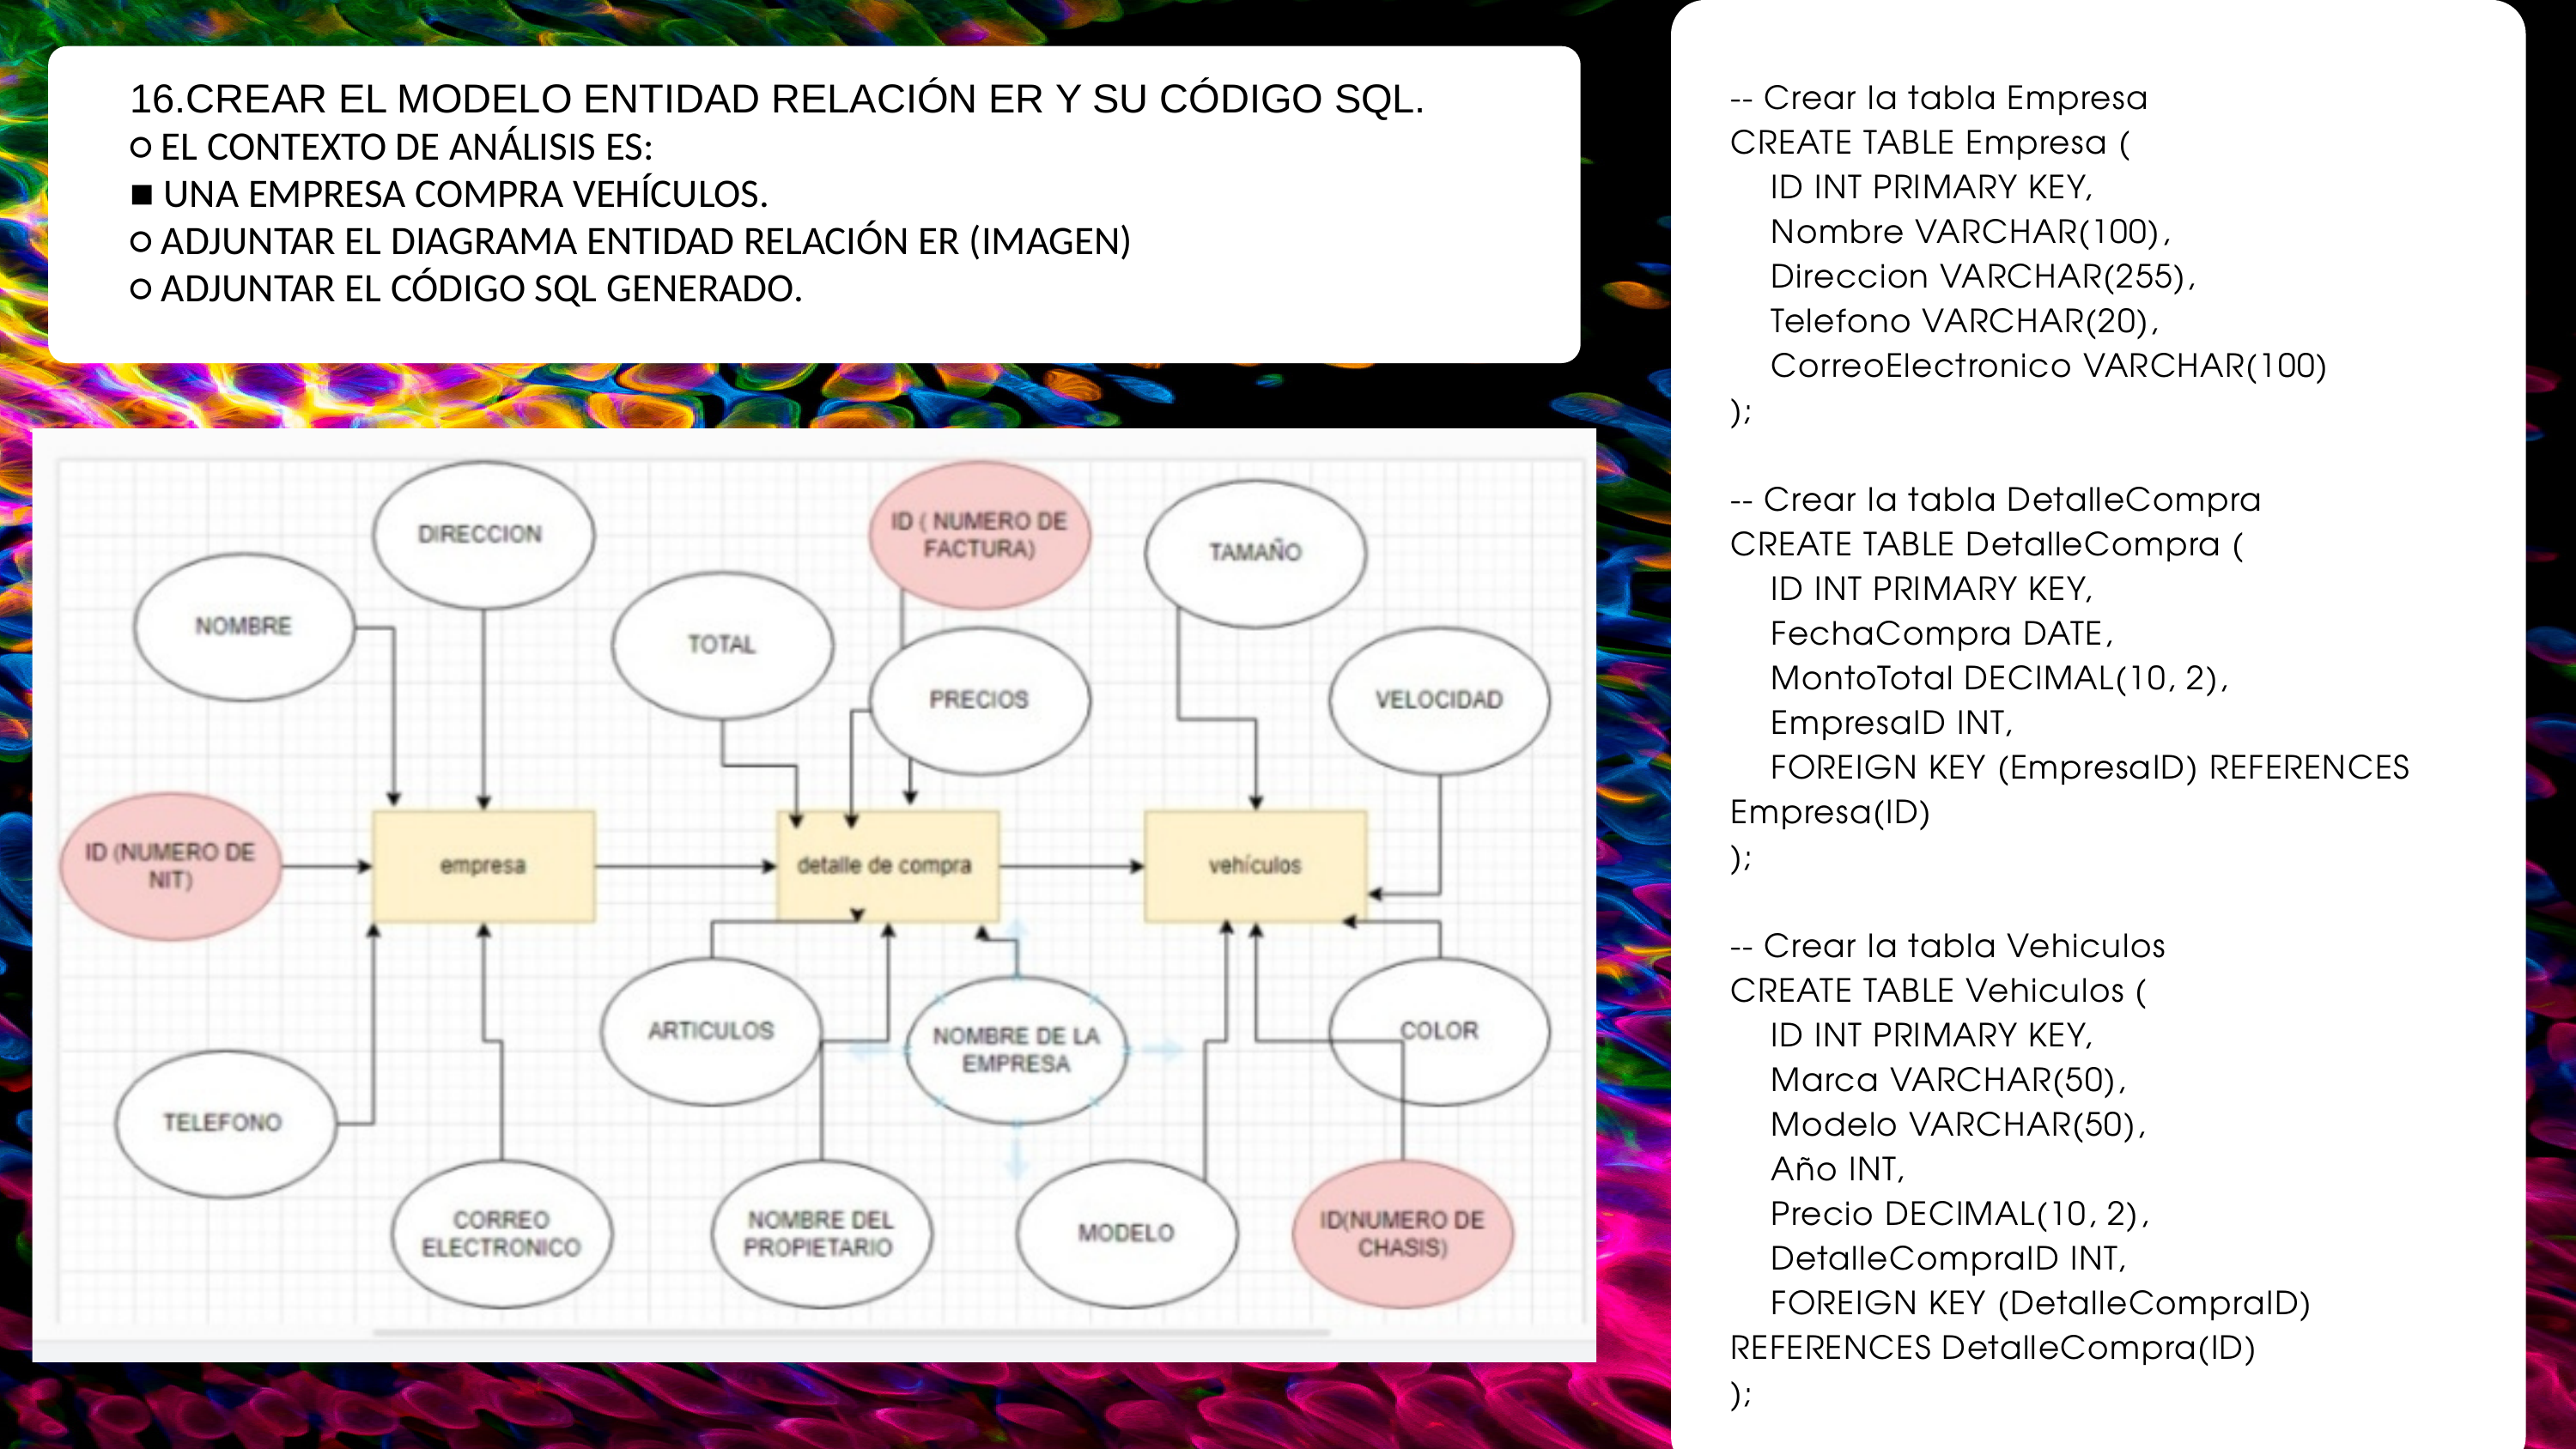

-- Crear la tabla Empresa
CREATE TABLE Empresa (
    ID INT PRIMARY KEY,
    Nombre VARCHAR(100),
    Direccion VARCHAR(255),
    Telefono VARCHAR(20),
    CorreoElectronico VARCHAR(100)
);

-- Crear la tabla DetalleCompra
CREATE TABLE DetalleCompra (
    ID INT PRIMARY KEY,
    FechaCompra DATE,
    MontoTotal DECIMAL(10, 2),
    EmpresaID INT,
    FOREIGN KEY (EmpresaID) REFERENCES Empresa(ID)
);

-- Crear la tabla Vehiculos
CREATE TABLE Vehiculos (
    ID INT PRIMARY KEY,
    Marca VARCHAR(50),
    Modelo VARCHAR(50),
    Año INT,
    Precio DECIMAL(10, 2),
    DetalleCompraID INT,
    FOREIGN KEY (DetalleCompraID) REFERENCES DetalleCompra(ID)
);
16.CREAR EL MODELO ENTIDAD RELACIÓN ER Y SU CÓDIGO SQL.
○ EL CONTEXTO DE ANÁLISIS ES:
■ UNA EMPRESA COMPRA VEHÍCULOS.
○ ADJUNTAR EL DIAGRAMA ENTIDAD RELACIÓN ER (IMAGEN)
○ ADJUNTAR EL CÓDIGO SQL GENERADO.